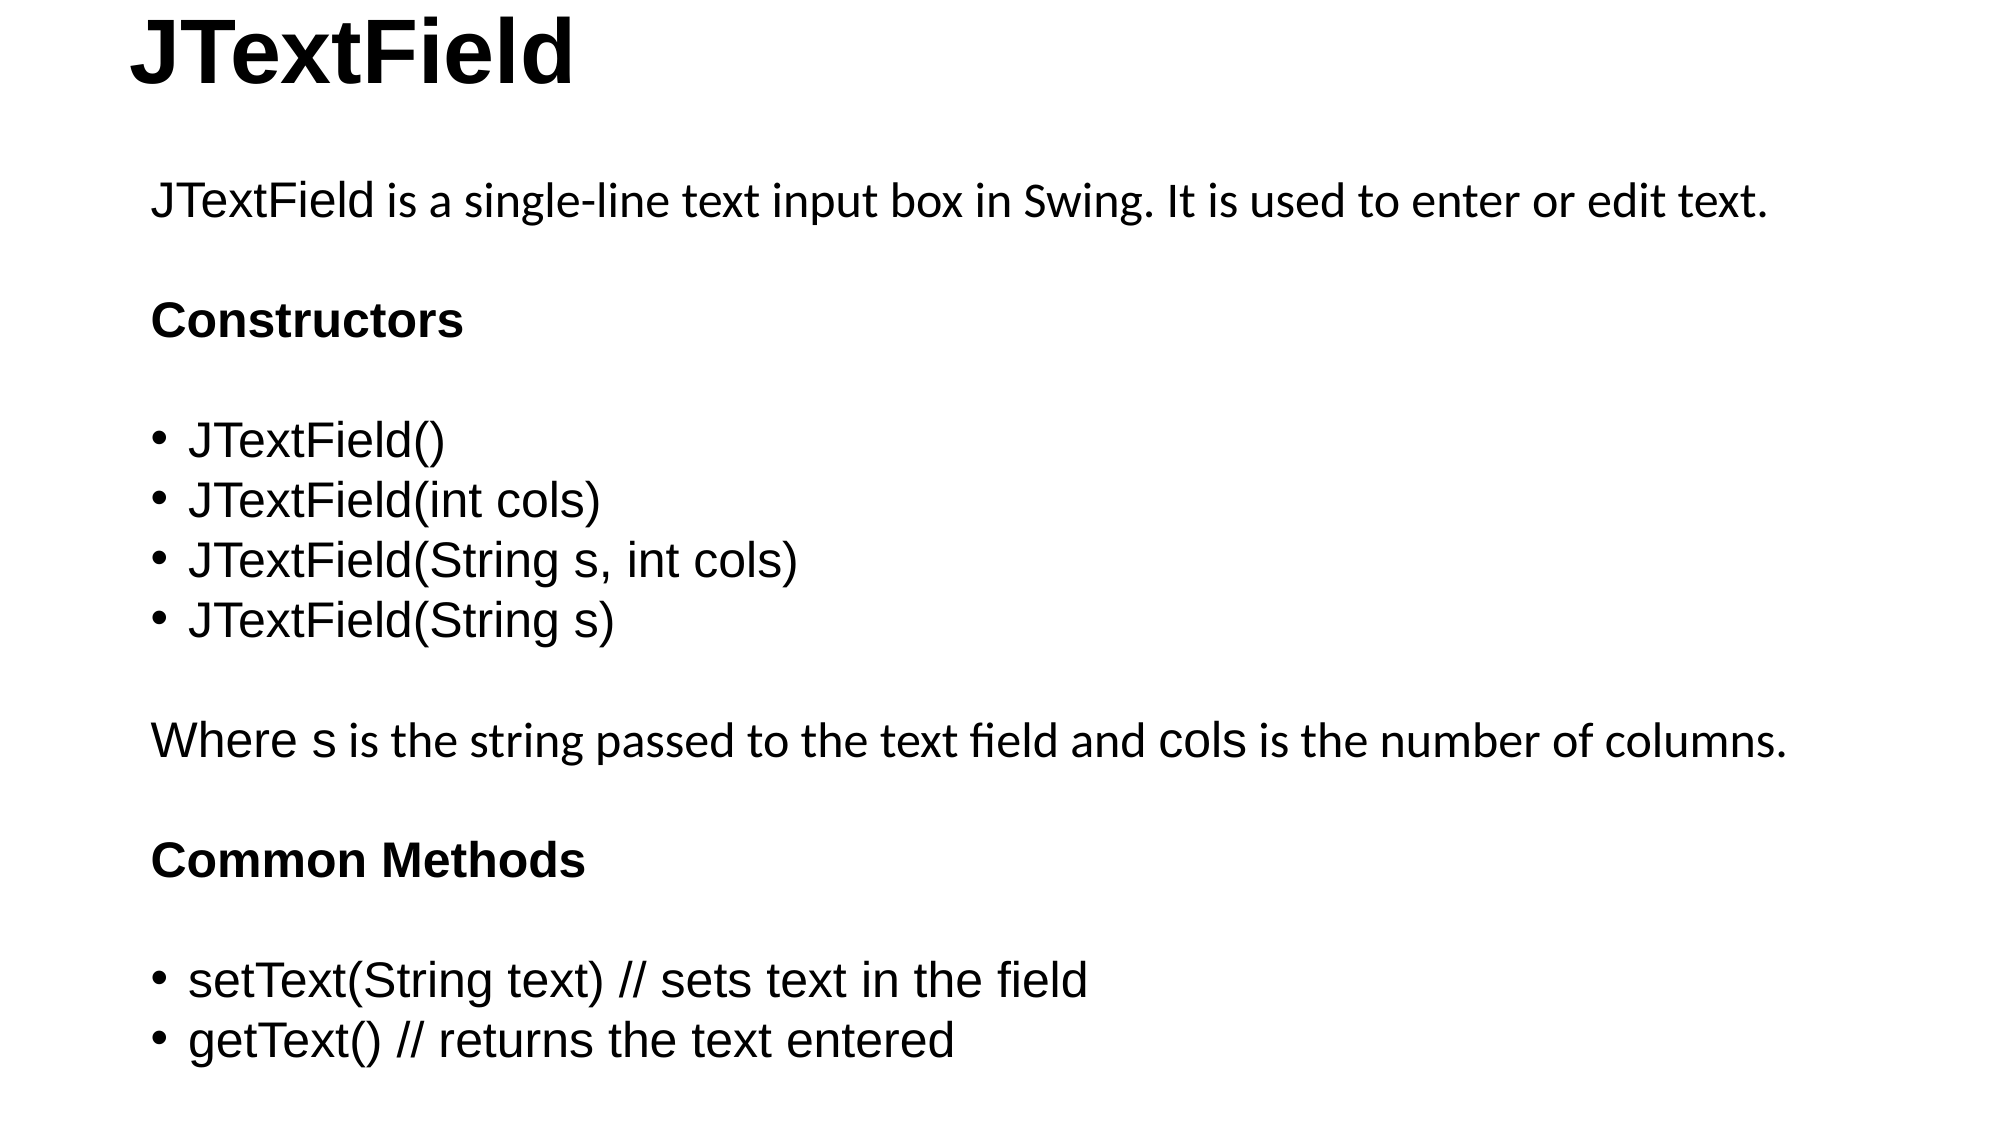

# JTextField
JTextField is a single-line text input box in Swing. It is used to enter or edit text.

Constructors

JTextField()
JTextField(int cols)
JTextField(String s, int cols)
JTextField(String s)

Where s is the string passed to the text field and cols is the number of columns.

Common Methods

setText(String text) // sets text in the field
getText() // returns the text entered